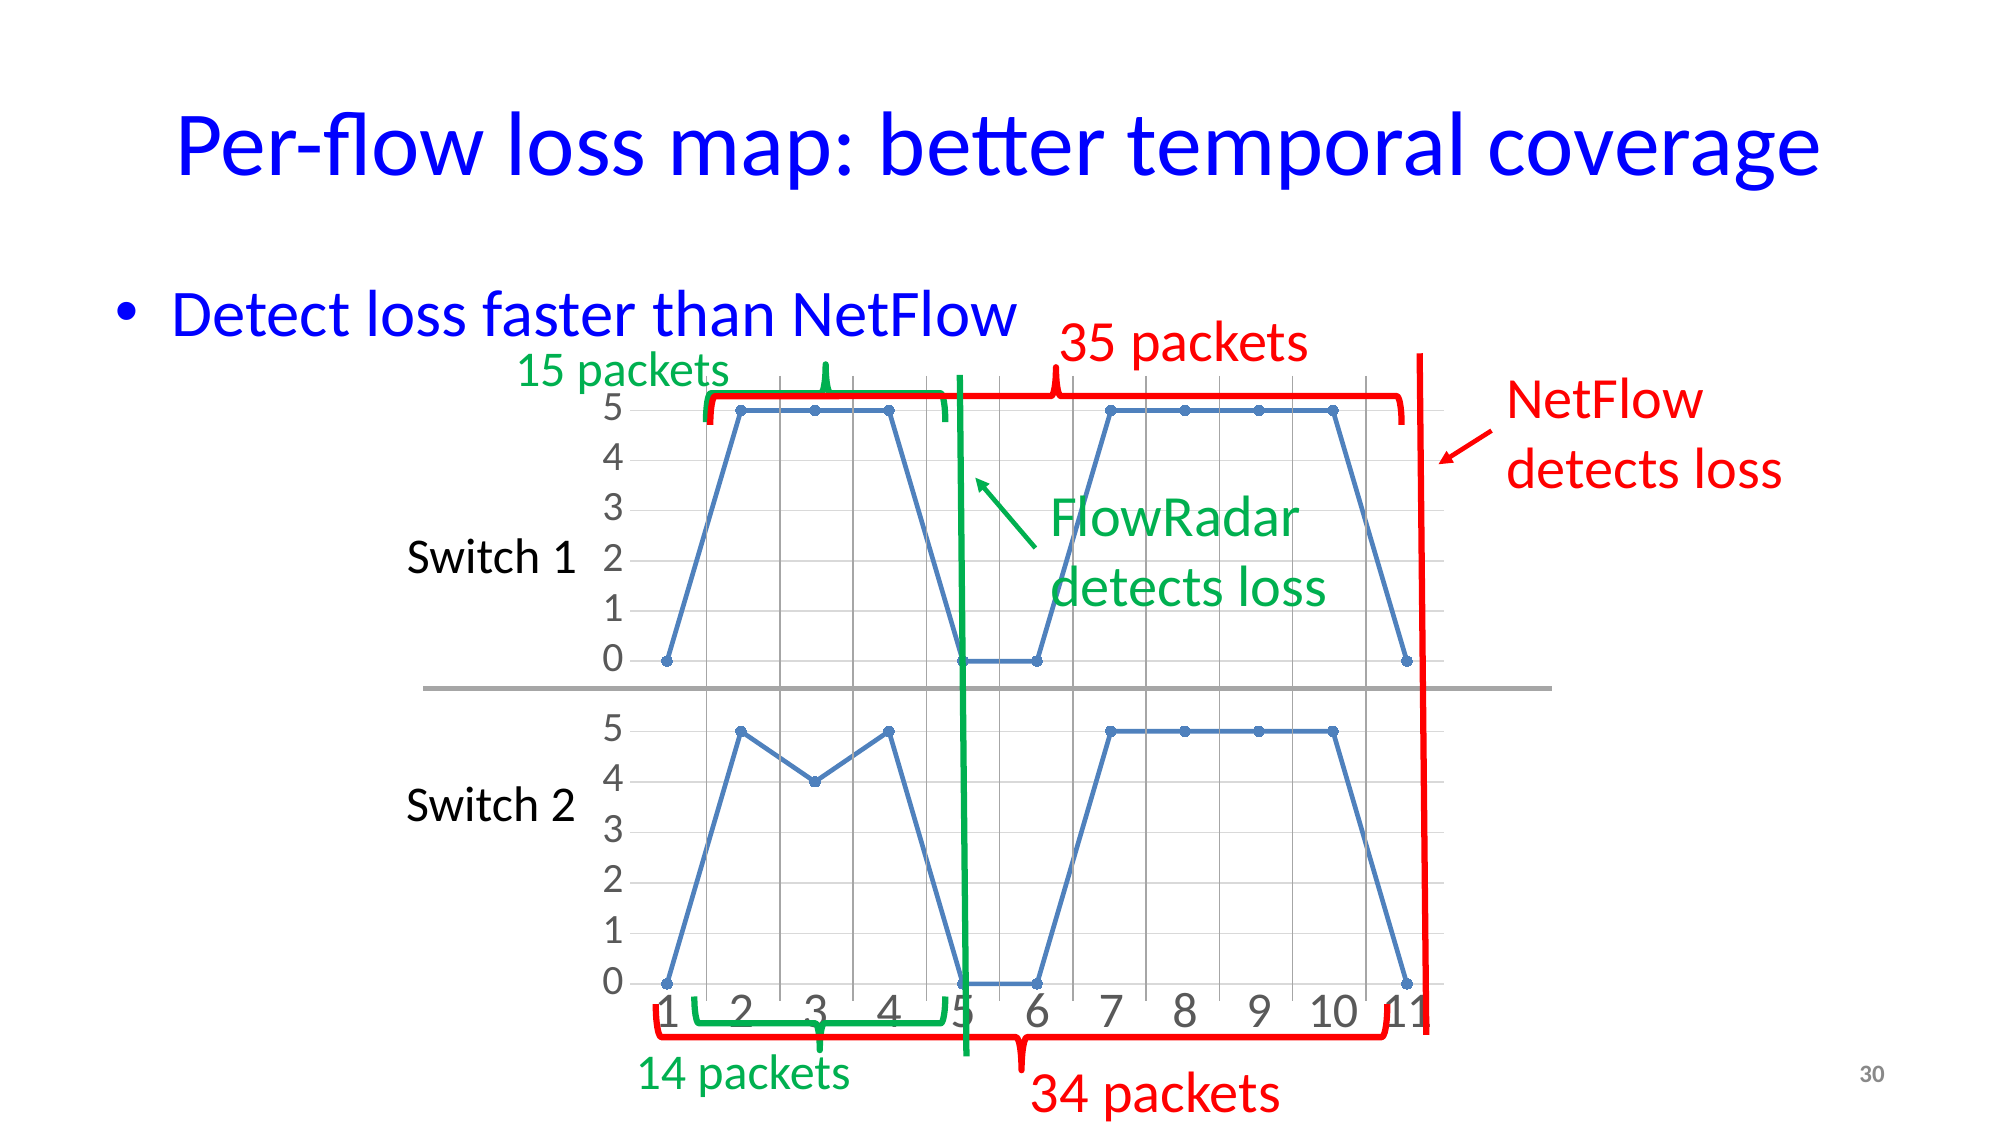

# Per-flow loss map: better temporal coverage

Detect loss faster than NetFlow

35 packets
15 packets
NetFlow
detects loss

### Chart

| Category |  |
|---|---|
Switch 1

### Chart

| Category |  |
|---|---|
Switch 2
FlowRadar
detects loss

14 packets
30
34 packets